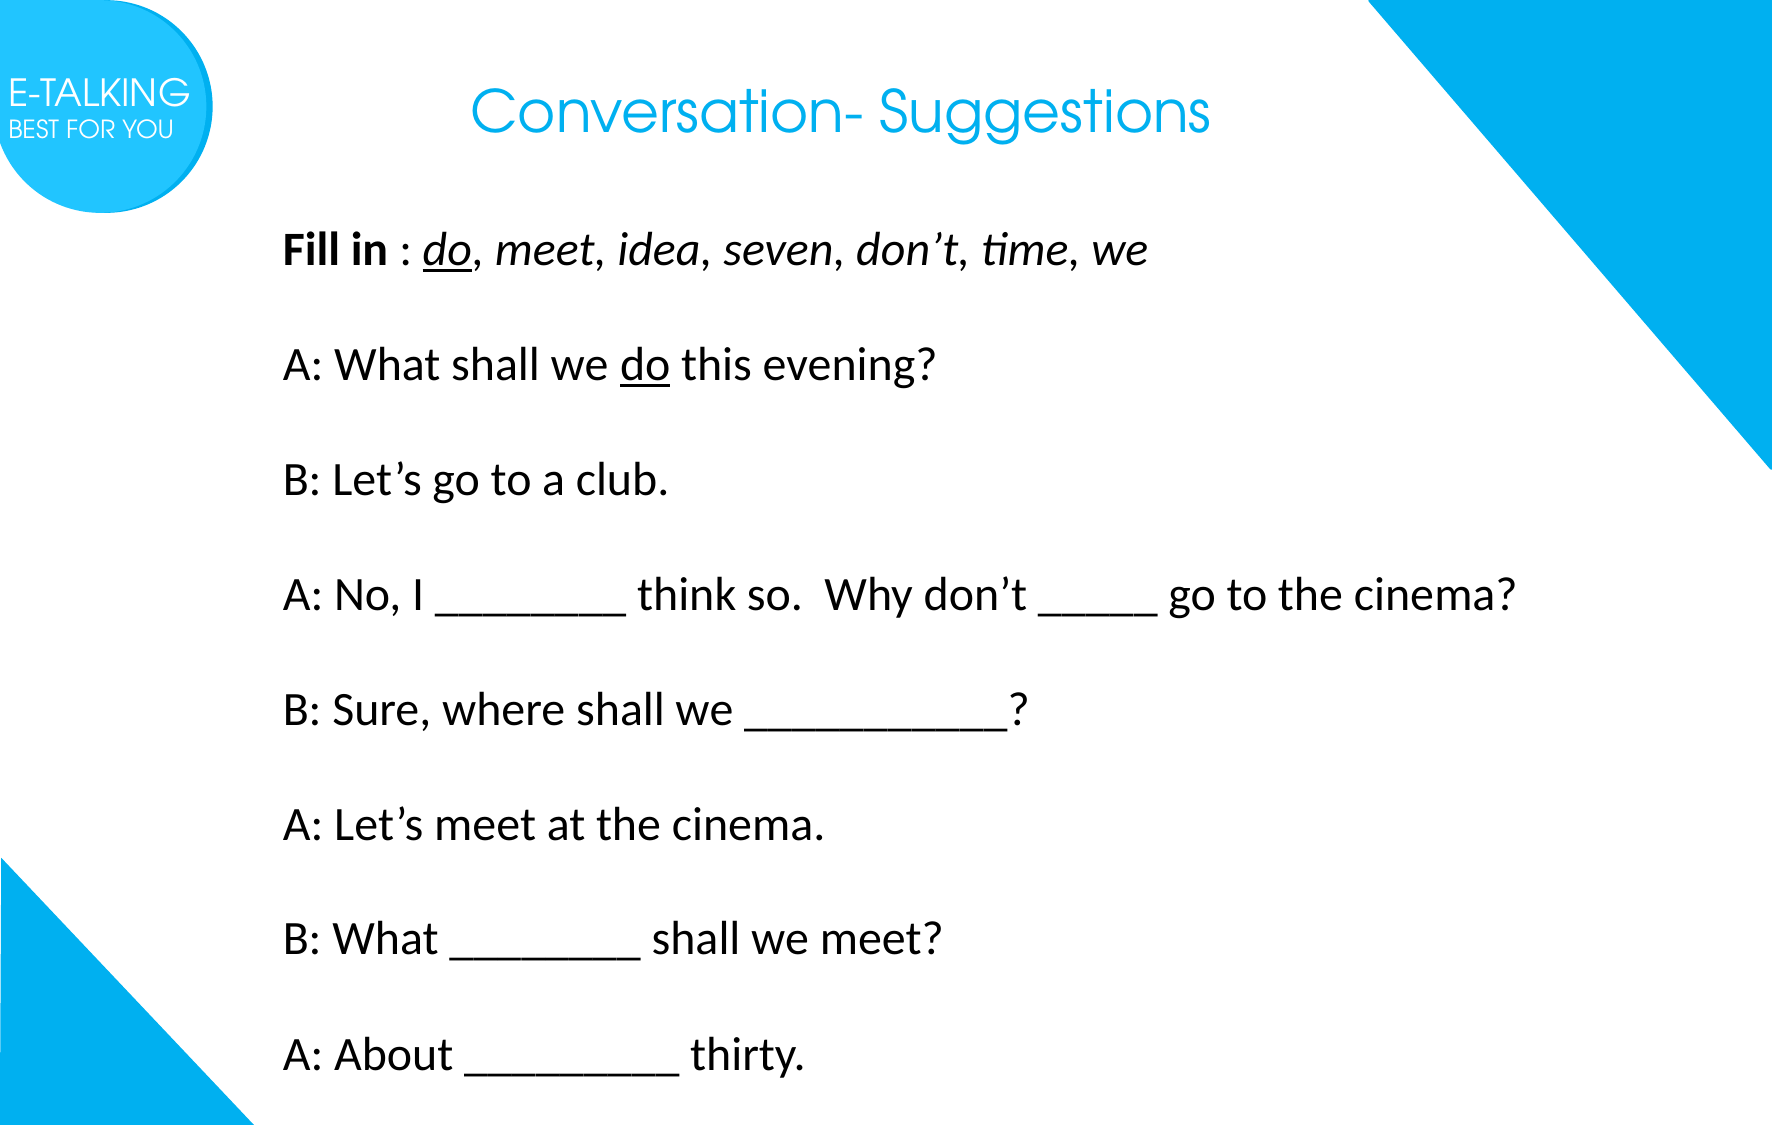

E-TALKING
BEST
FOR YOU

E-TALKING
BEST FOR YOU
E-TALKING
BEST
FOR YOU
Conversation- Suggestions
Fill in : do, meet, idea, seven, don’t, time, we
A: What shall we do this evening?
B: Let’s go to a club.
A: No, I ________ think so.  Why don’t _____ go to the cinema?
B: Sure, where shall we ___________?
A: Let’s meet at the cinema.
B: What ________ shall we meet?
A: About _________ thirty.